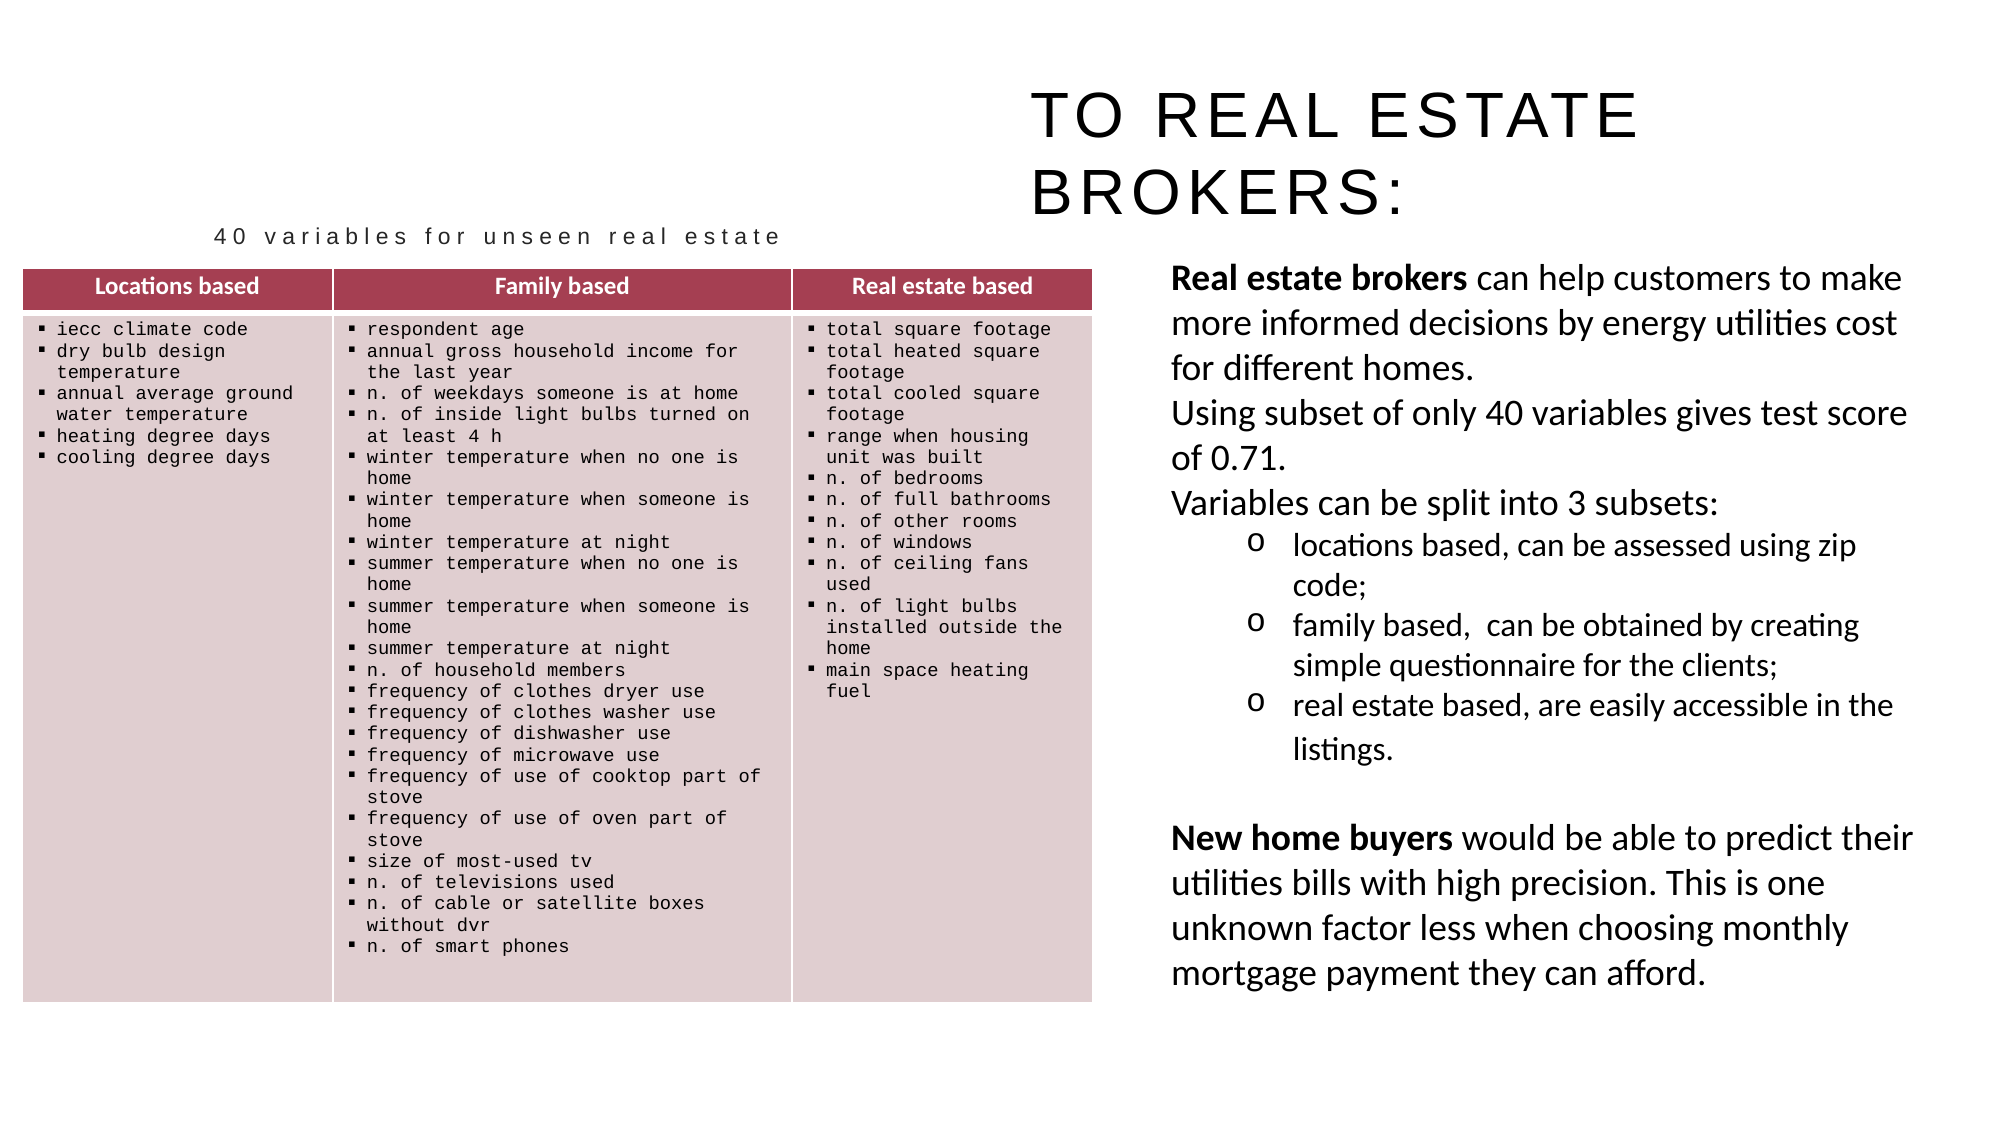

# to real estate brokers:
40 variables for unseen real estate

Real estate brokers can help customers to make more informed decisions by energy utilities cost for different homes.
Using subset of only 40 variables gives test score of 0.71.
Variables can be split into 3 subsets:
locations based, can be assessed using zip code;
family based,  can be obtained by creating simple questionnaire for the clients;
real estate based, are easily accessible in the listings.

New home buyers would be able to predict their utilities bills with high precision. This is one unknown factor less when choosing monthly mortgage payment they can afford.
| Locations based | Family based | Real estate based |
| --- | --- | --- |
| iecc climate code dry bulb design temperature annual average ground water temperature heating degree days cooling degree days | respondent age annual gross household income for the last year n. of weekdays someone is at home n. of inside light bulbs turned on at least 4 h winter temperature when no one is home winter temperature when someone is home winter temperature at night summer temperature when no one is home summer temperature when someone is home summer temperature at night n. of household members frequency of clothes dryer use frequency of clothes washer use frequency of dishwasher use frequency of microwave use frequency of use of cooktop part of stove frequency of use of oven part of stove size of most-used tv n. of televisions used n. of cable or satellite boxes without dvr n. of smart phones | total square footage   total heated square footage   total cooled square footage   range when housing unit was built   n. of bedrooms   n. of full bathrooms   n. of other rooms   n. of windows   n. of ceiling fans used  n. of light bulbs installed outside the home main space heating fuel |

12